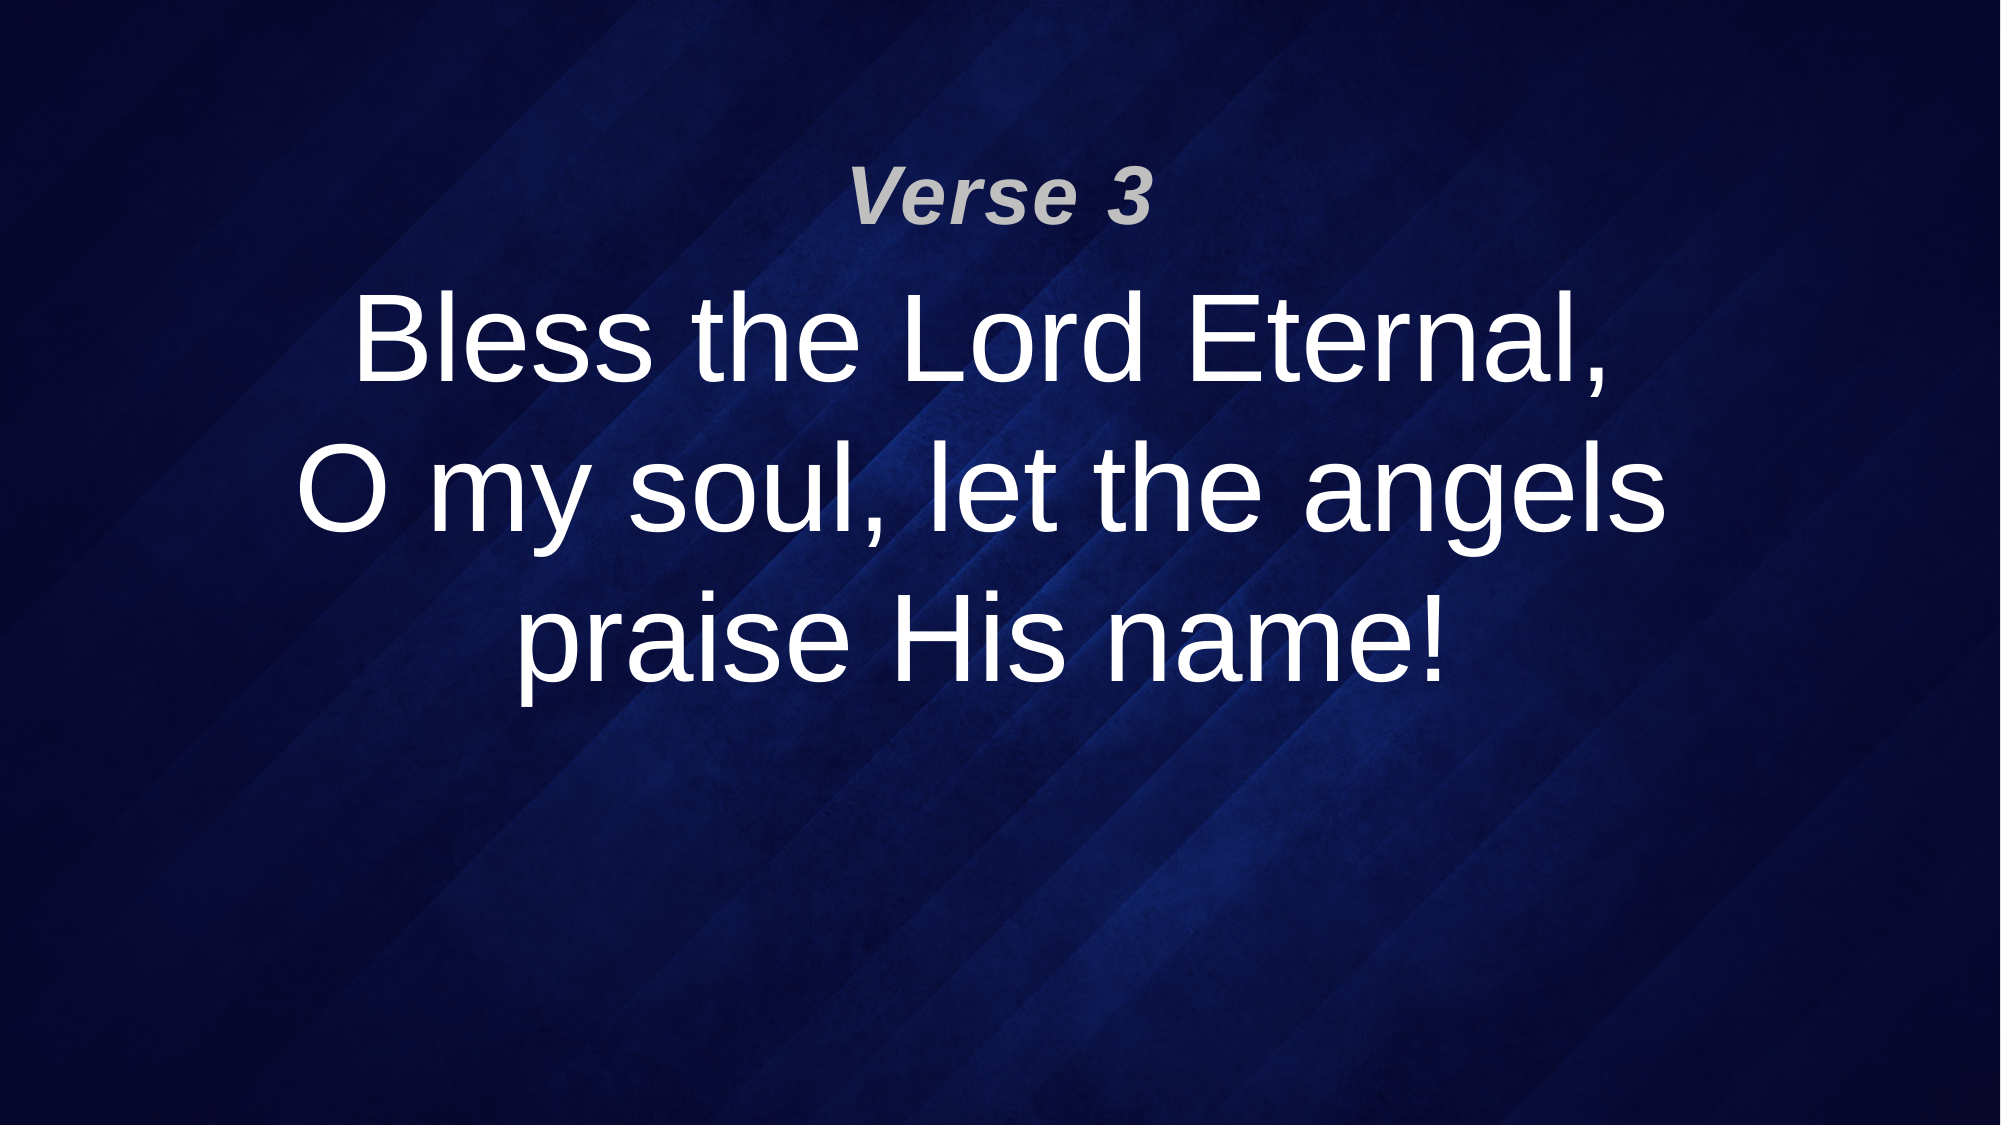

Verse 3
# Bless the Lord Eternal, O my soul, let the angels praise His name!